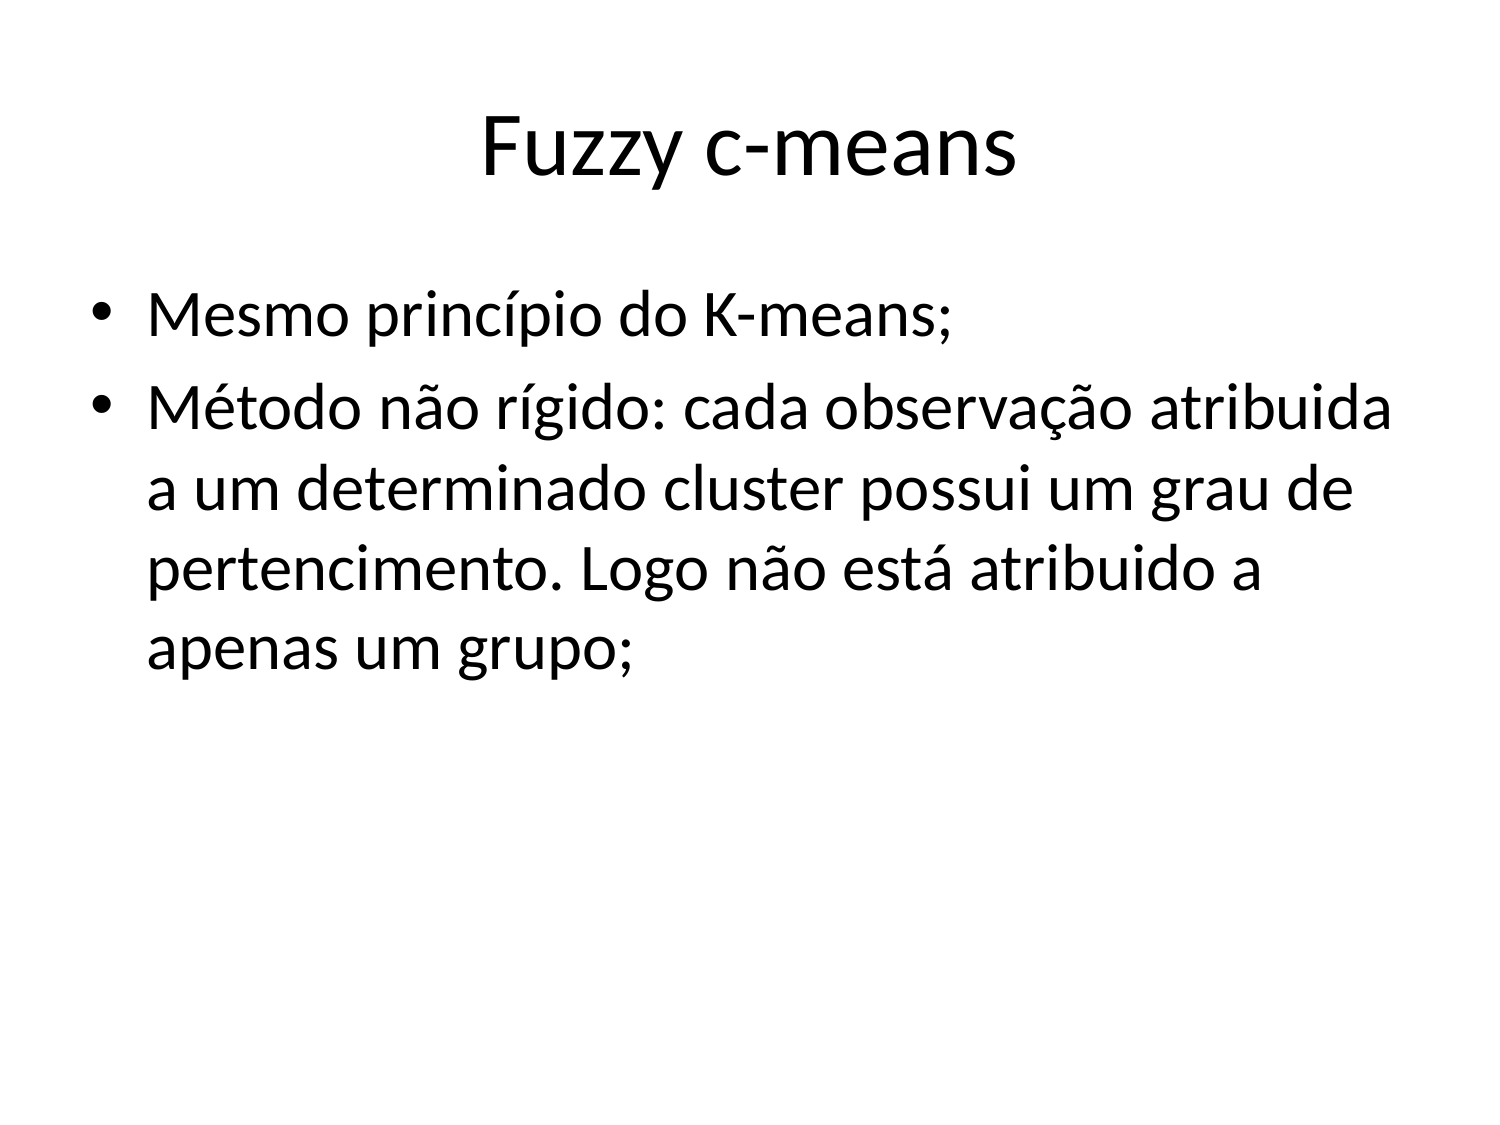

# Fuzzy c-means
Mesmo princípio do K-means;
Método não rígido: cada observação atribuida a um determinado cluster possui um grau de pertencimento. Logo não está atribuido a apenas um grupo;